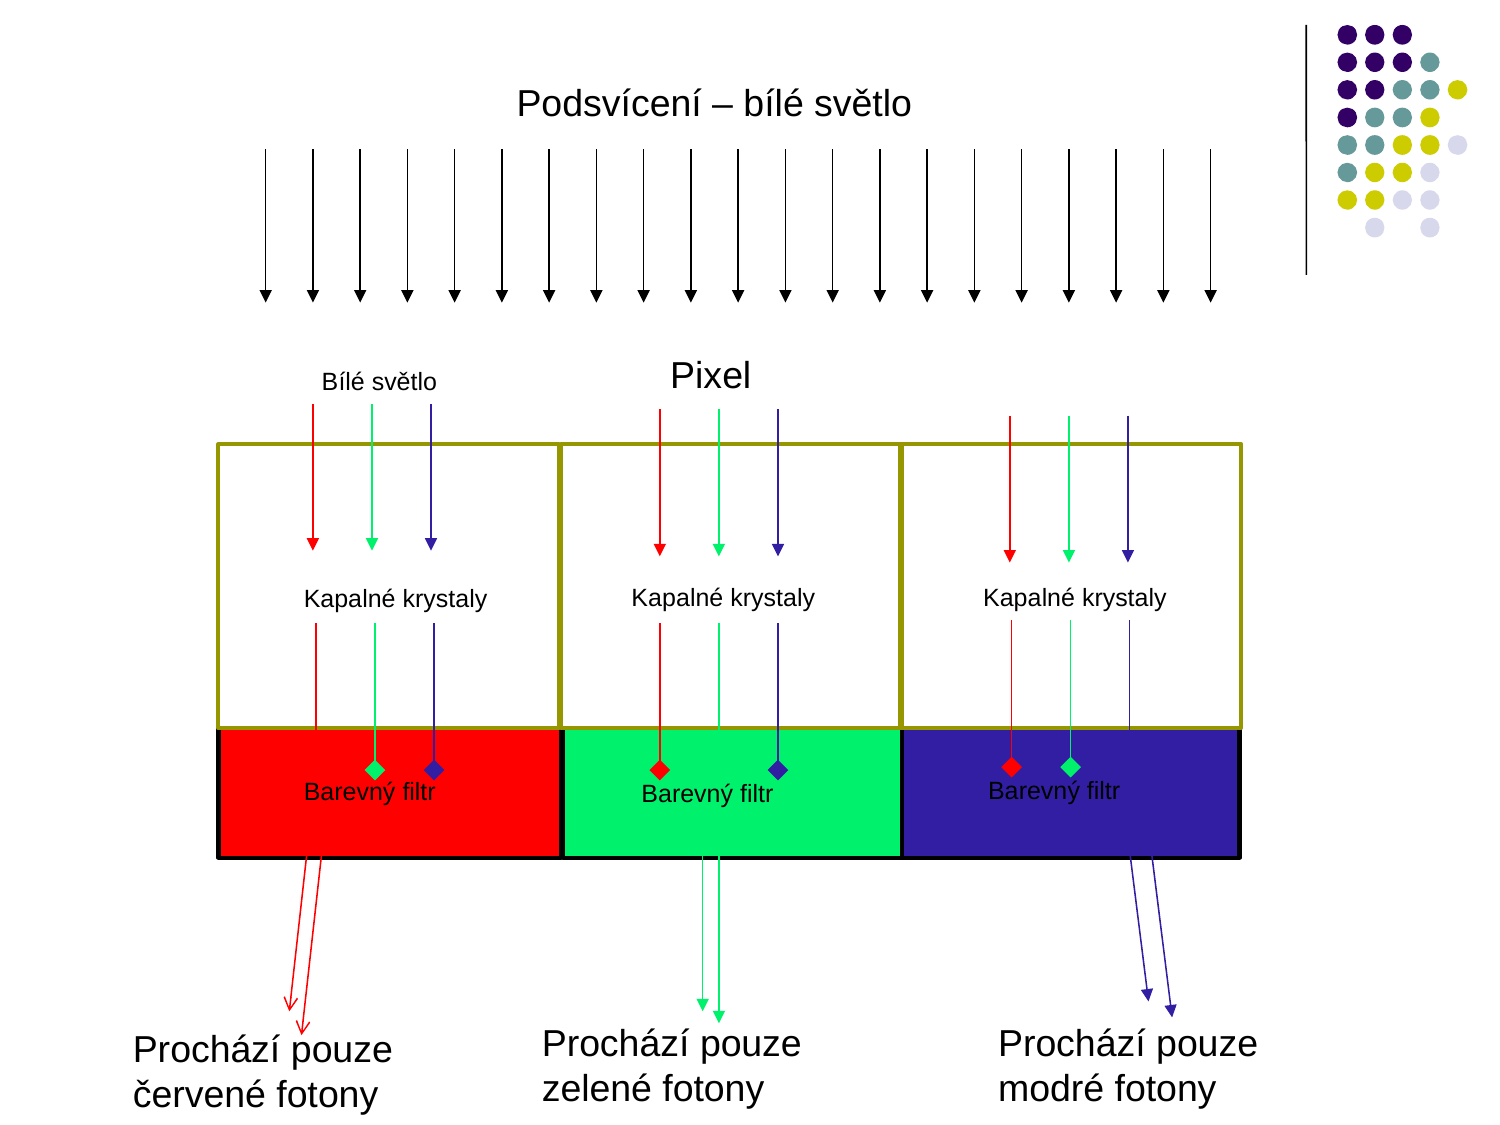

Podsvícení – bílé světlo
Pixel
Bílé světlo

Kapalné krystaly
Kapalné krystaly
Kapalné krystaly

Barevný filtr
Barevný filtr
Barevný filtr
Prochází pouze zelené fotony
Prochází pouze modré fotony
Prochází pouze červené fotony